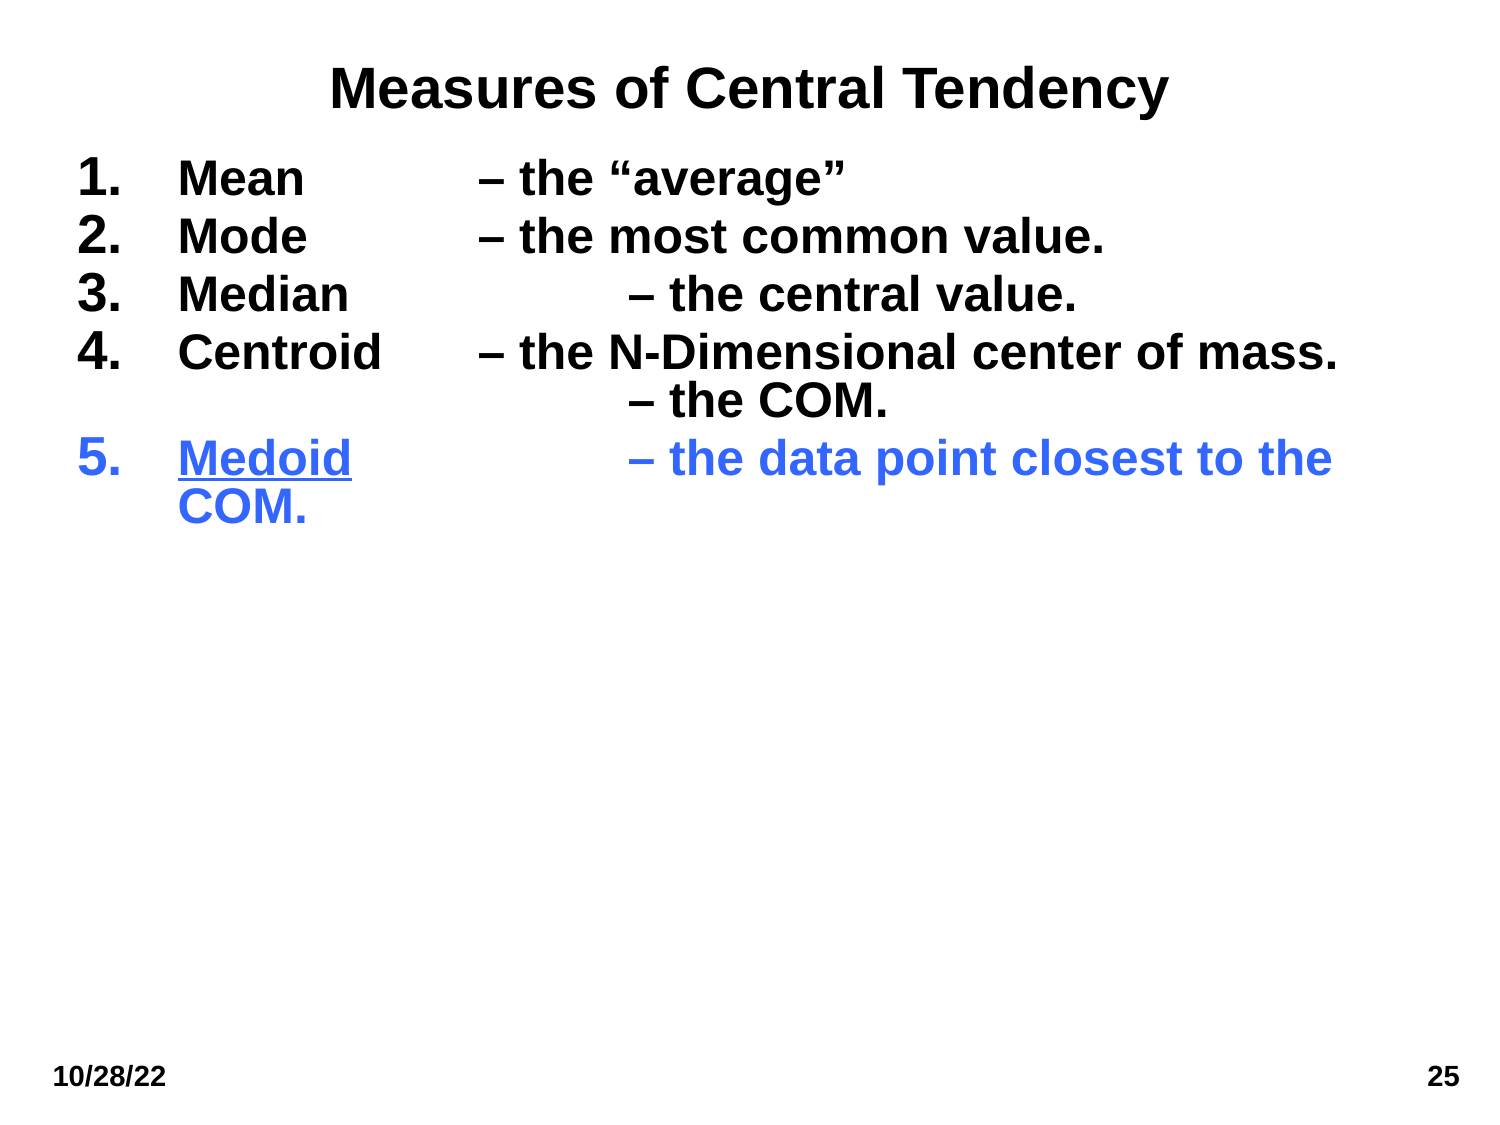

# Measures of Central Tendency
Mean 		– the “average”
Mode 		– the most common value.
Median 		– the central value.
Centroid 	– the N-Dimensional center of mass.
 			– the COM.
Medoid		– the data point closest to the COM.
10/28/22
25